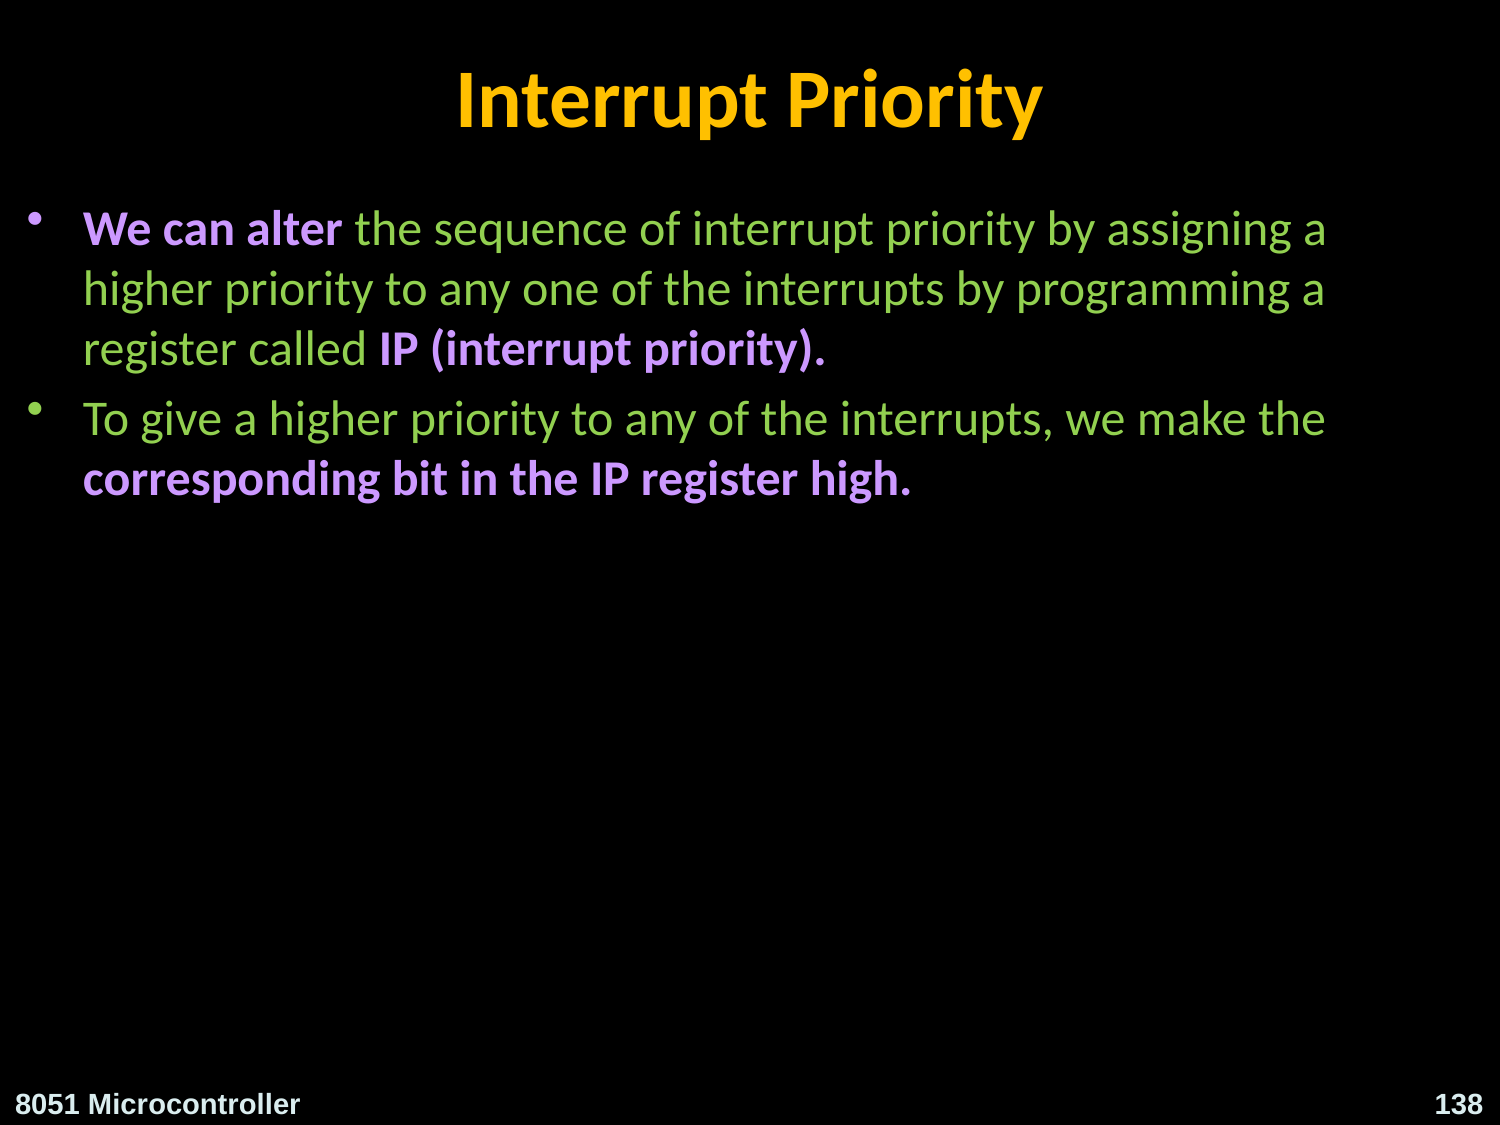

# Interrupt Priority
We can alter the sequence of interrupt priority by assigning a higher priority to any one of the interrupts by programming a register called IP (interrupt priority).
To give a higher priority to any of the interrupts, we make the corresponding bit in the IP register high.
8051 Microcontroller
Suresh.P.Nair , HOD - ECE , RCET
138